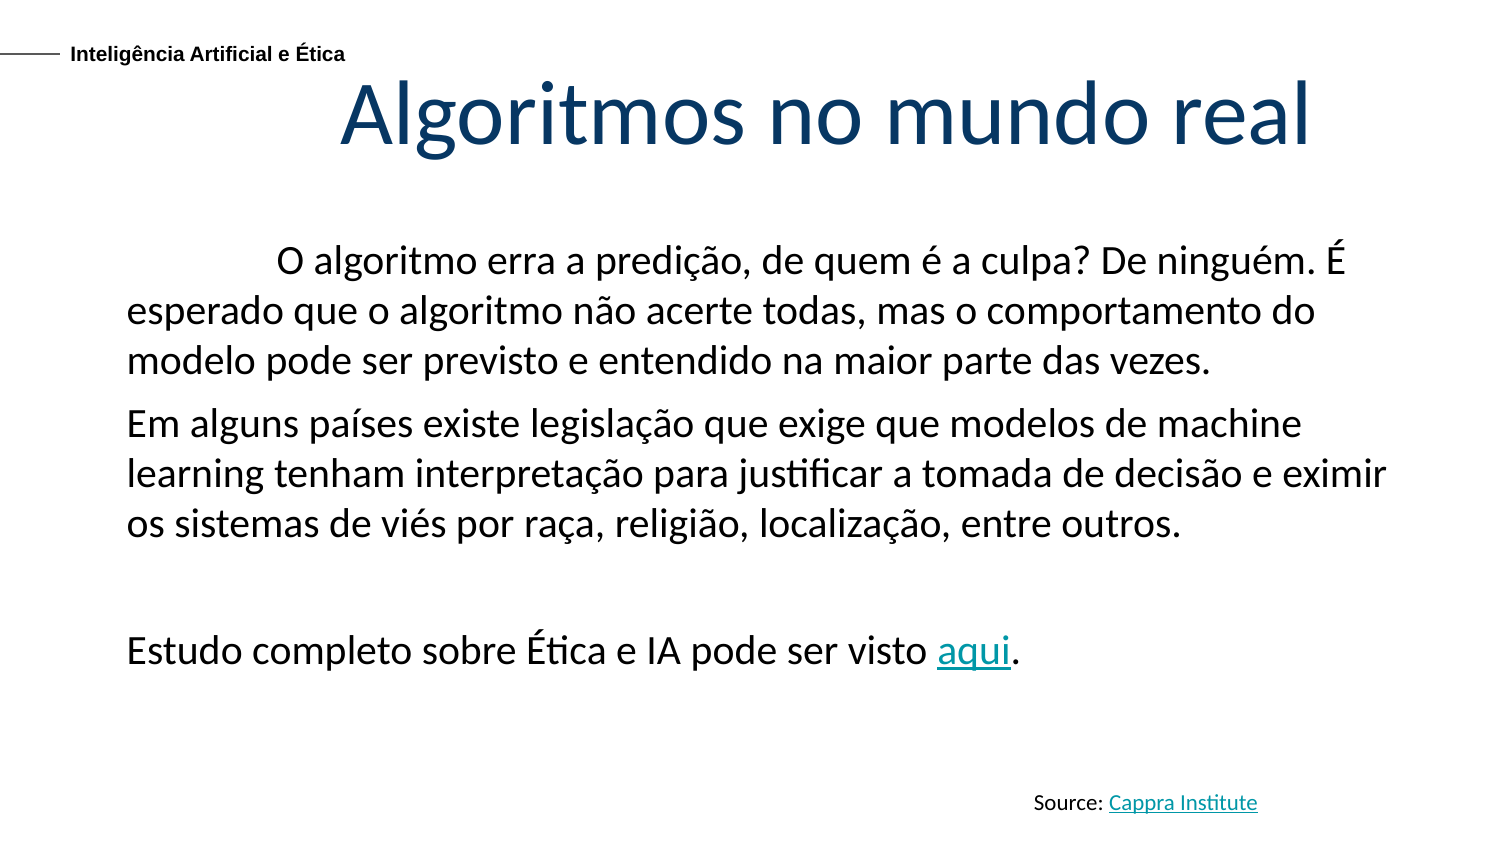

Inteligência Artificial e Ética
Algoritmos no mundo real
	O algoritmo erra a predição, de quem é a culpa? De ninguém. É esperado que o algoritmo não acerte todas, mas o comportamento do modelo pode ser previsto e entendido na maior parte das vezes.
Em alguns países existe legislação que exige que modelos de machine learning tenham interpretação para justificar a tomada de decisão e eximir os sistemas de viés por raça, religião, localização, entre outros.

Estudo completo sobre Ética e IA pode ser visto aqui.

Source: Cappra Institute